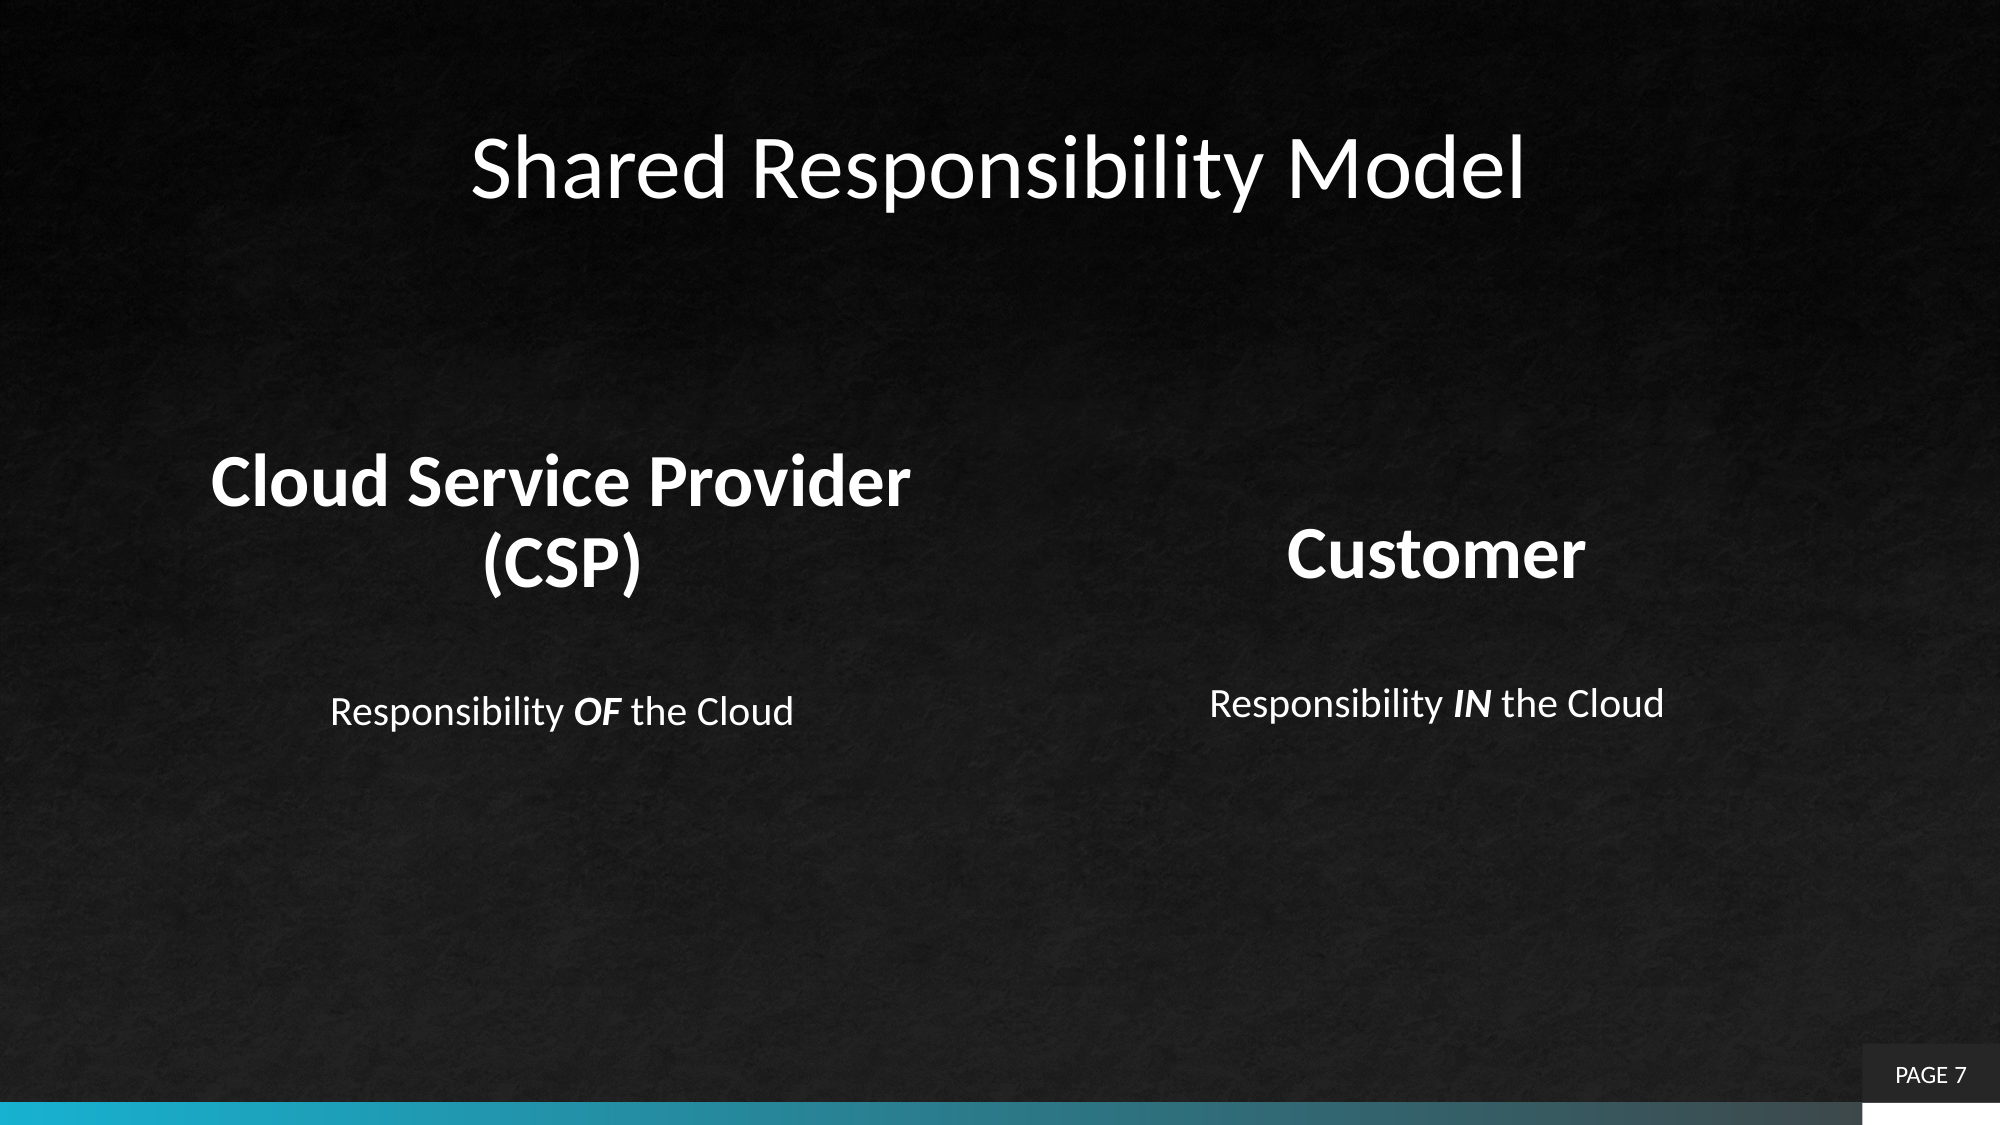

# Shared Responsibility Model

Cloud Service Provider (CSP)

Responsibility OF the Cloud

Customer

Responsibility IN the Cloud

PAGE 7